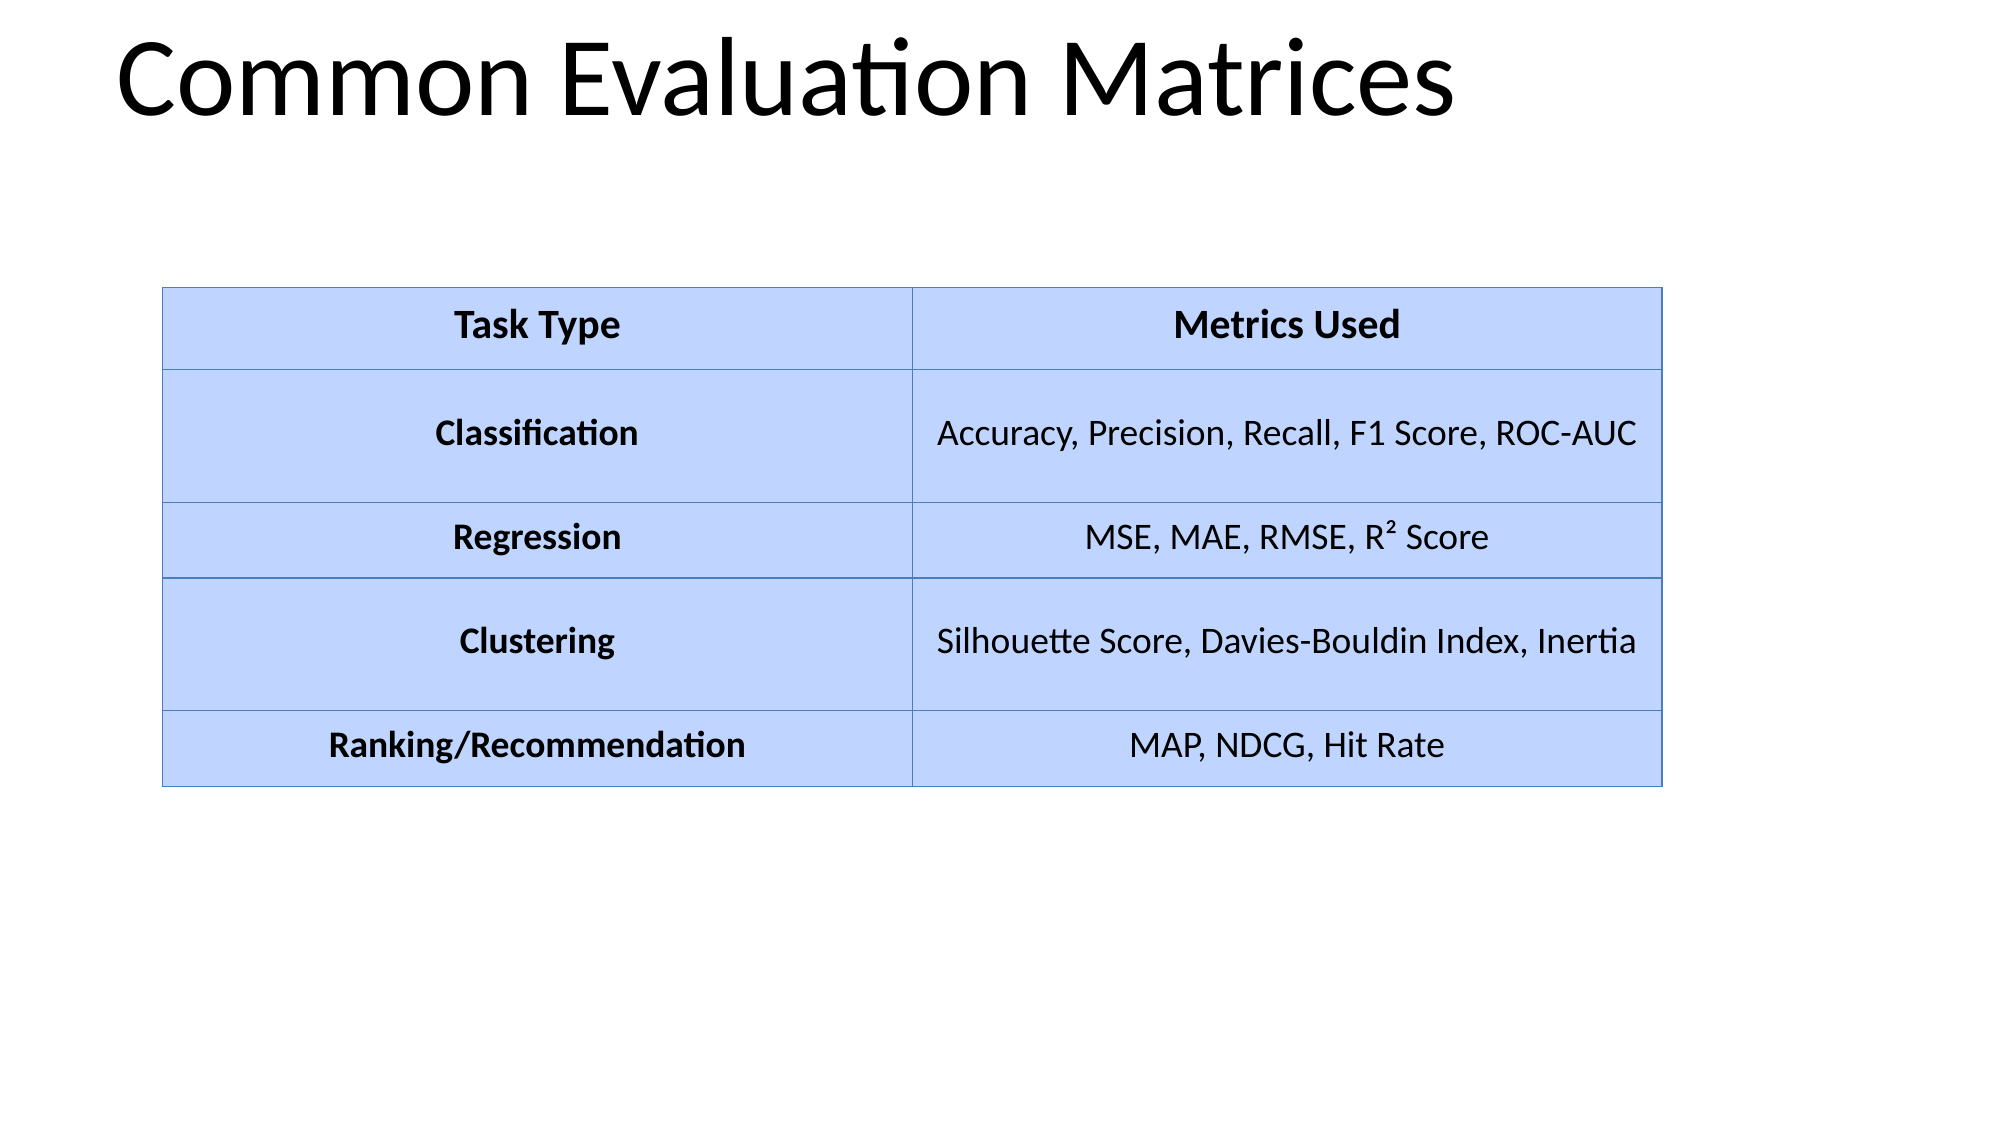

# Common Evaluation Matrices
| Task Type | Metrics Used |
| --- | --- |
| Classification | Accuracy, Precision, Recall, F1 Score, ROC-AUC |
| Regression | MSE, MAE, RMSE, R² Score |
| Clustering | Silhouette Score, Davies-Bouldin Index, Inertia |
| Ranking/Recommendation | MAP, NDCG, Hit Rate |